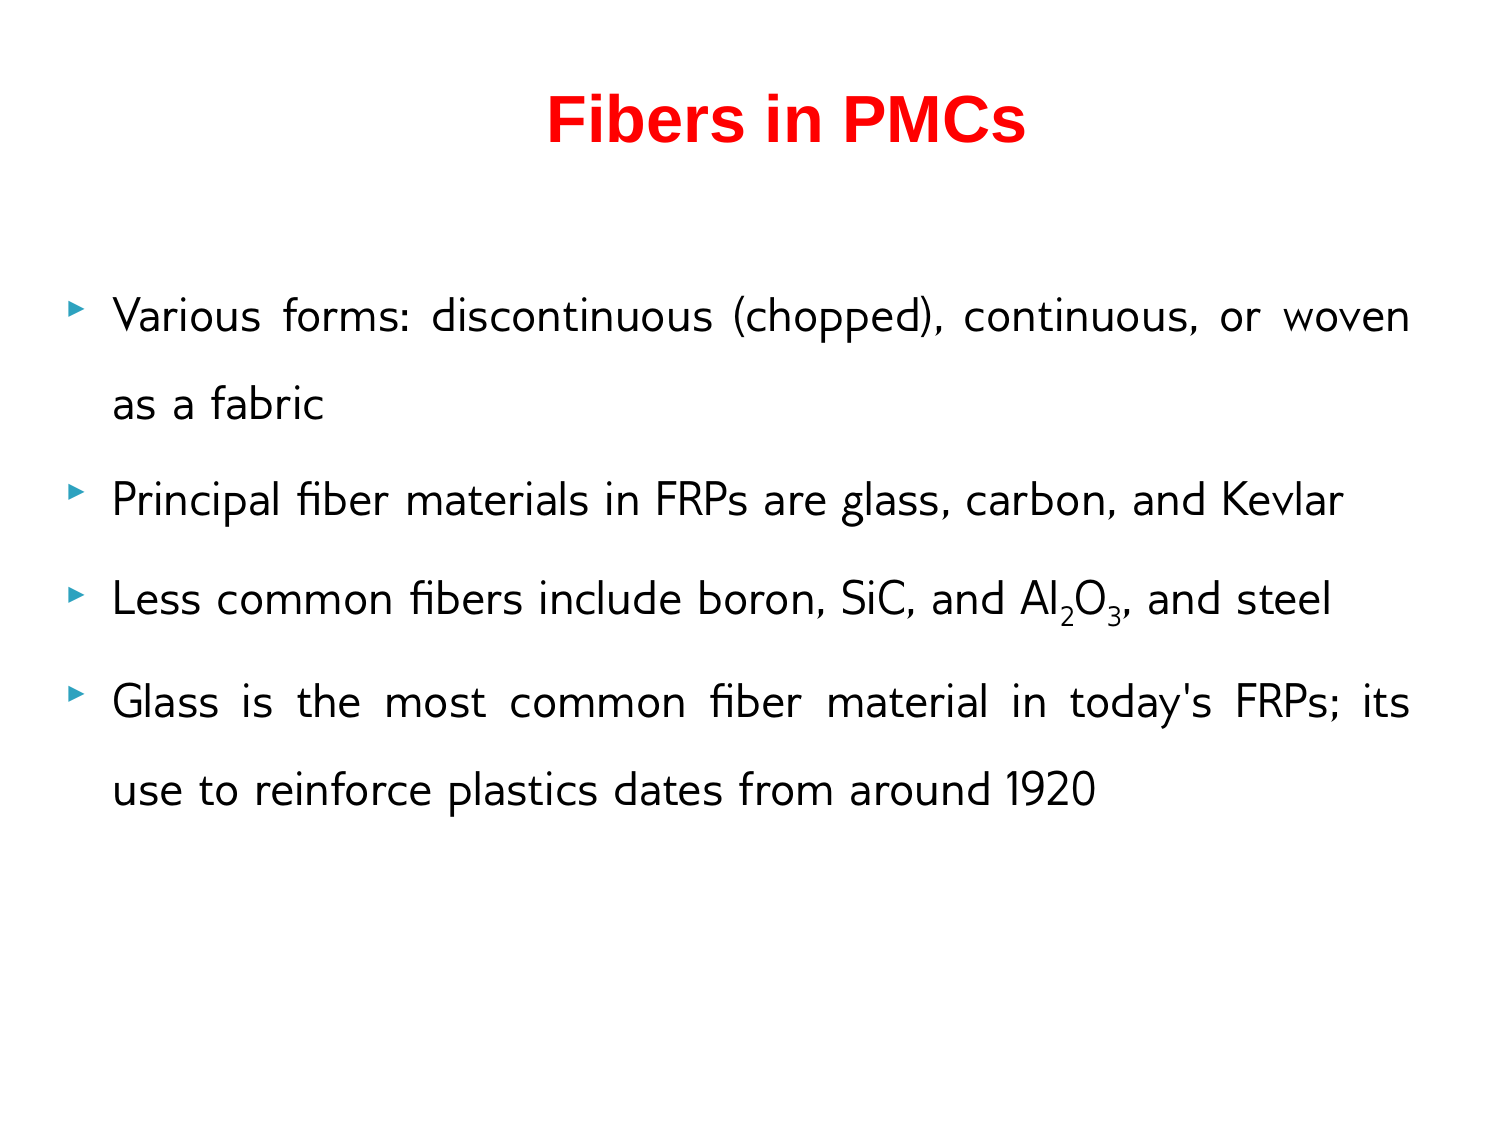

# Fibers in PMCs
Various forms: discontinuous (chopped), continuous, or woven as a fabric
Principal fiber materials in FRPs are glass, carbon, and Kevlar
Less common fibers include boron, SiC, and Al2O3, and steel
Glass is the most common fiber material in today's FRPs; its use to reinforce plastics dates from around 1920